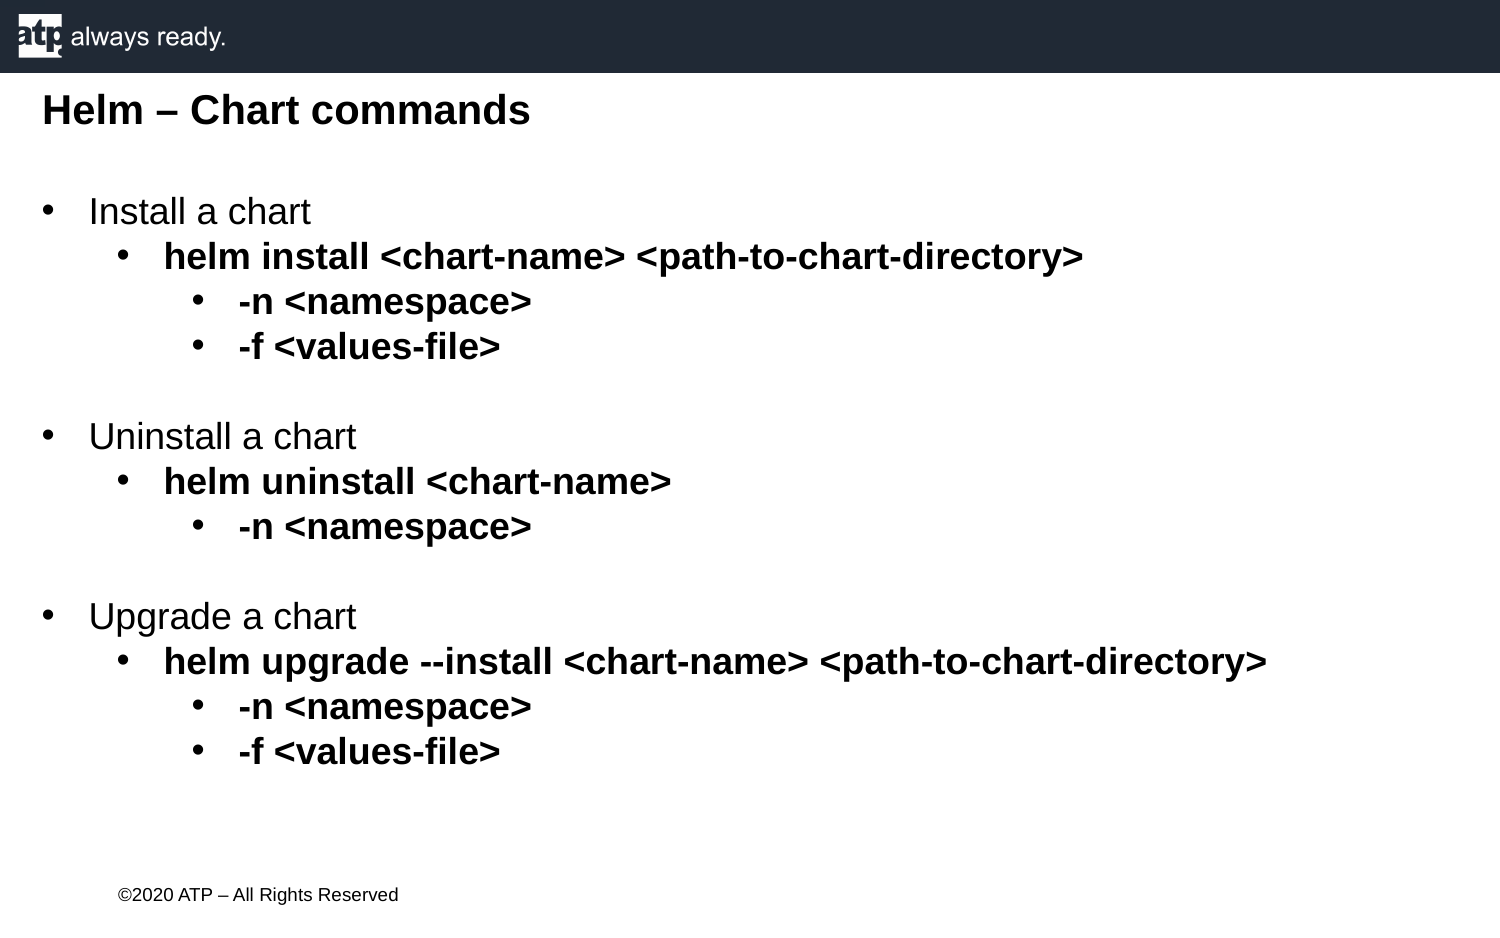

Helm – Chart commands
Install a chart
helm install <chart-name> <path-to-chart-directory>
-n <namespace>
-f <values-file>

Uninstall a chart
helm uninstall <chart-name>
-n <namespace>

Upgrade a chart
helm upgrade --install <chart-name> <path-to-chart-directory>
-n <namespace>
-f <values-file>

©2020 ATP – All Rights Reserved